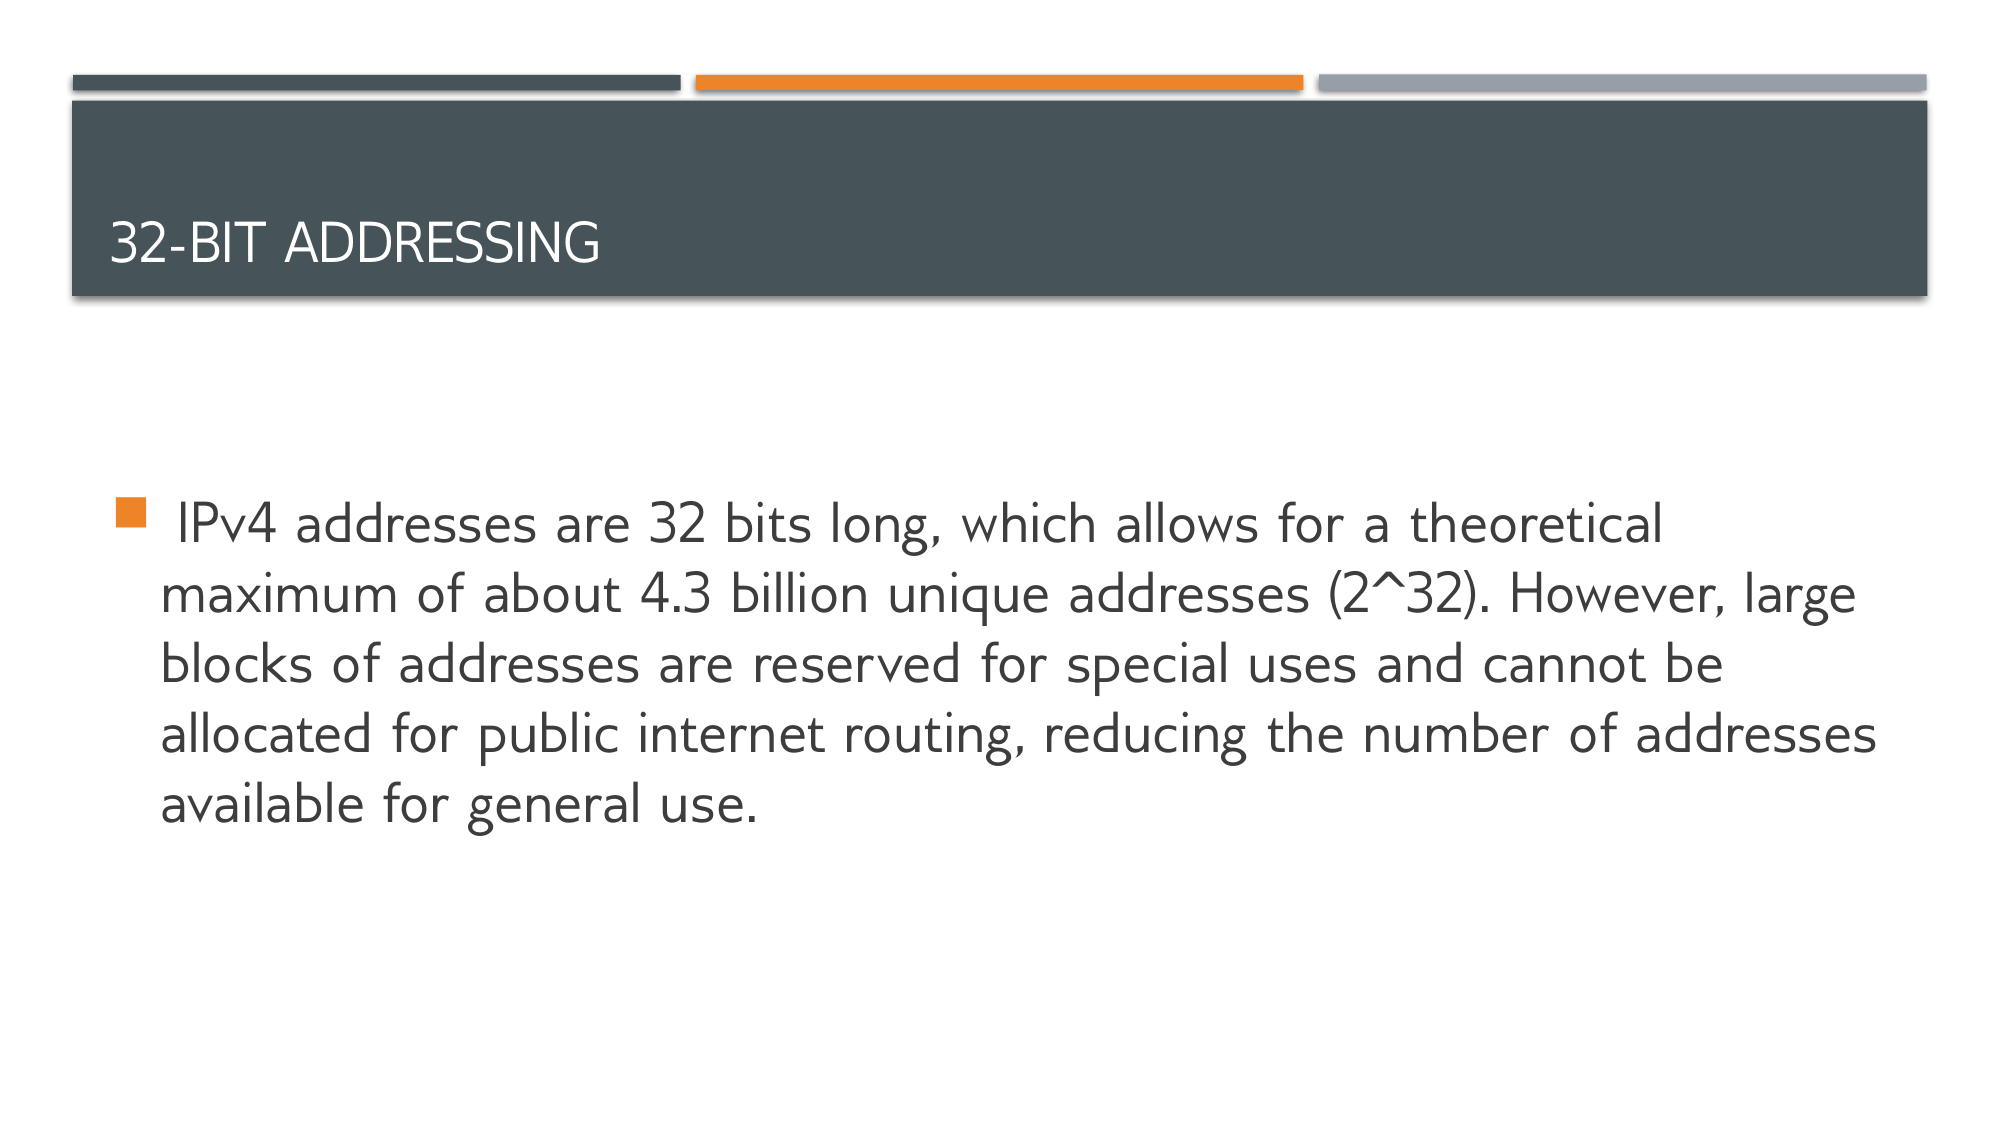

# 32-bit Addressing
 IPv4 addresses are 32 bits long, which allows for a theoretical maximum of about 4.3 billion unique addresses (2^32). However, large blocks of addresses are reserved for special uses and cannot be allocated for public internet routing, reducing the number of addresses available for general use.